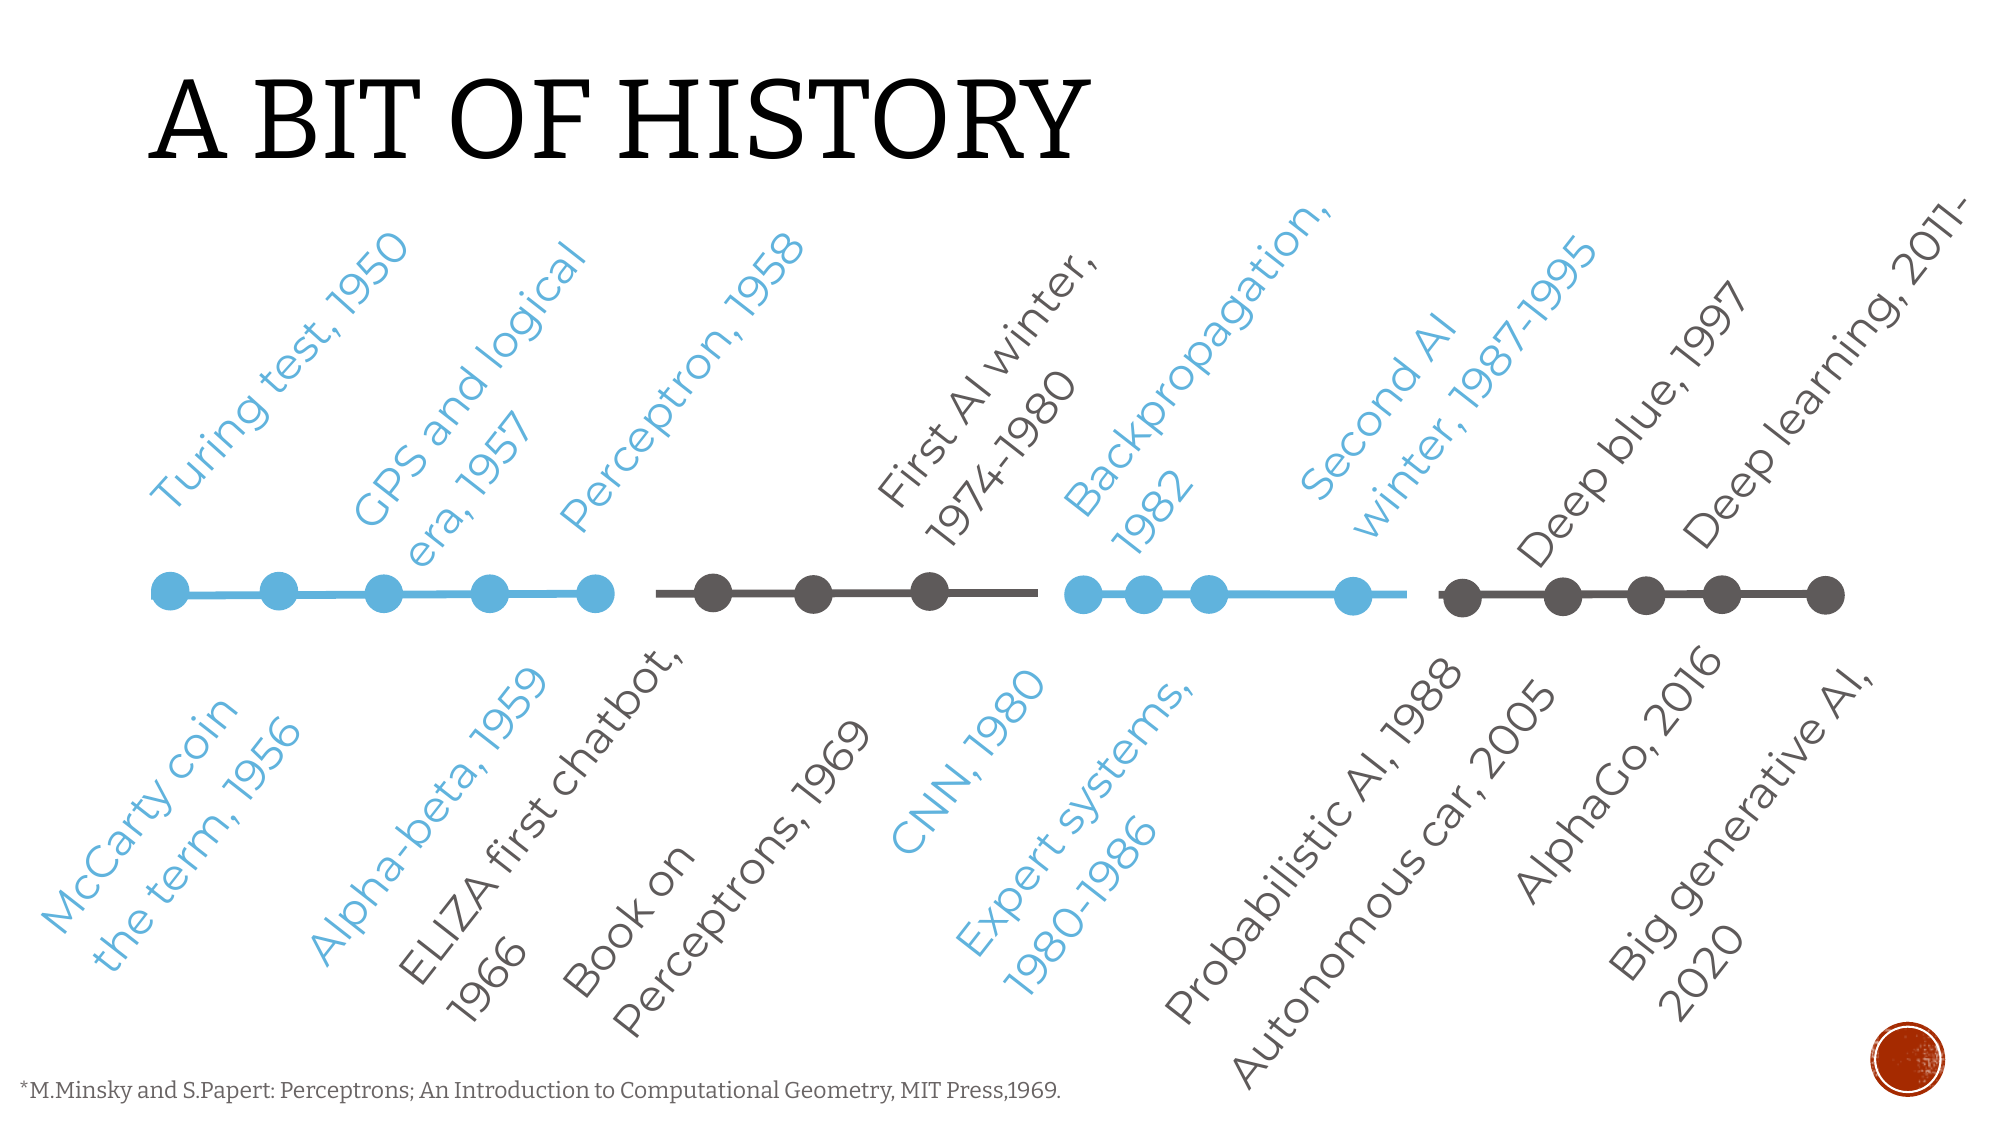

# A bit of history
First AI winter, 1974-1980
Backpropagation, 1982
Second AI winter, 1987-1995
Deep learning, 2011-
Perceptron, 1958
GPS and logical era, 1957
Turing test, 1950
Deep blue, 1997

AlphaGo, 2016
CNN, 1980
Expert systems, 1980-1986
McCarty coin the term, 1956
Big generative AI, 2020
ELIZA first chatbot, 1966
Alpha-beta, 1959
Book on Perceptrons, 1969
Probabilistic AI, 1988
Autonomous car, 2005
*M.Minsky and S.Papert: Perceptrons; An Introduction to Computational Geometry, MIT Press,1969.